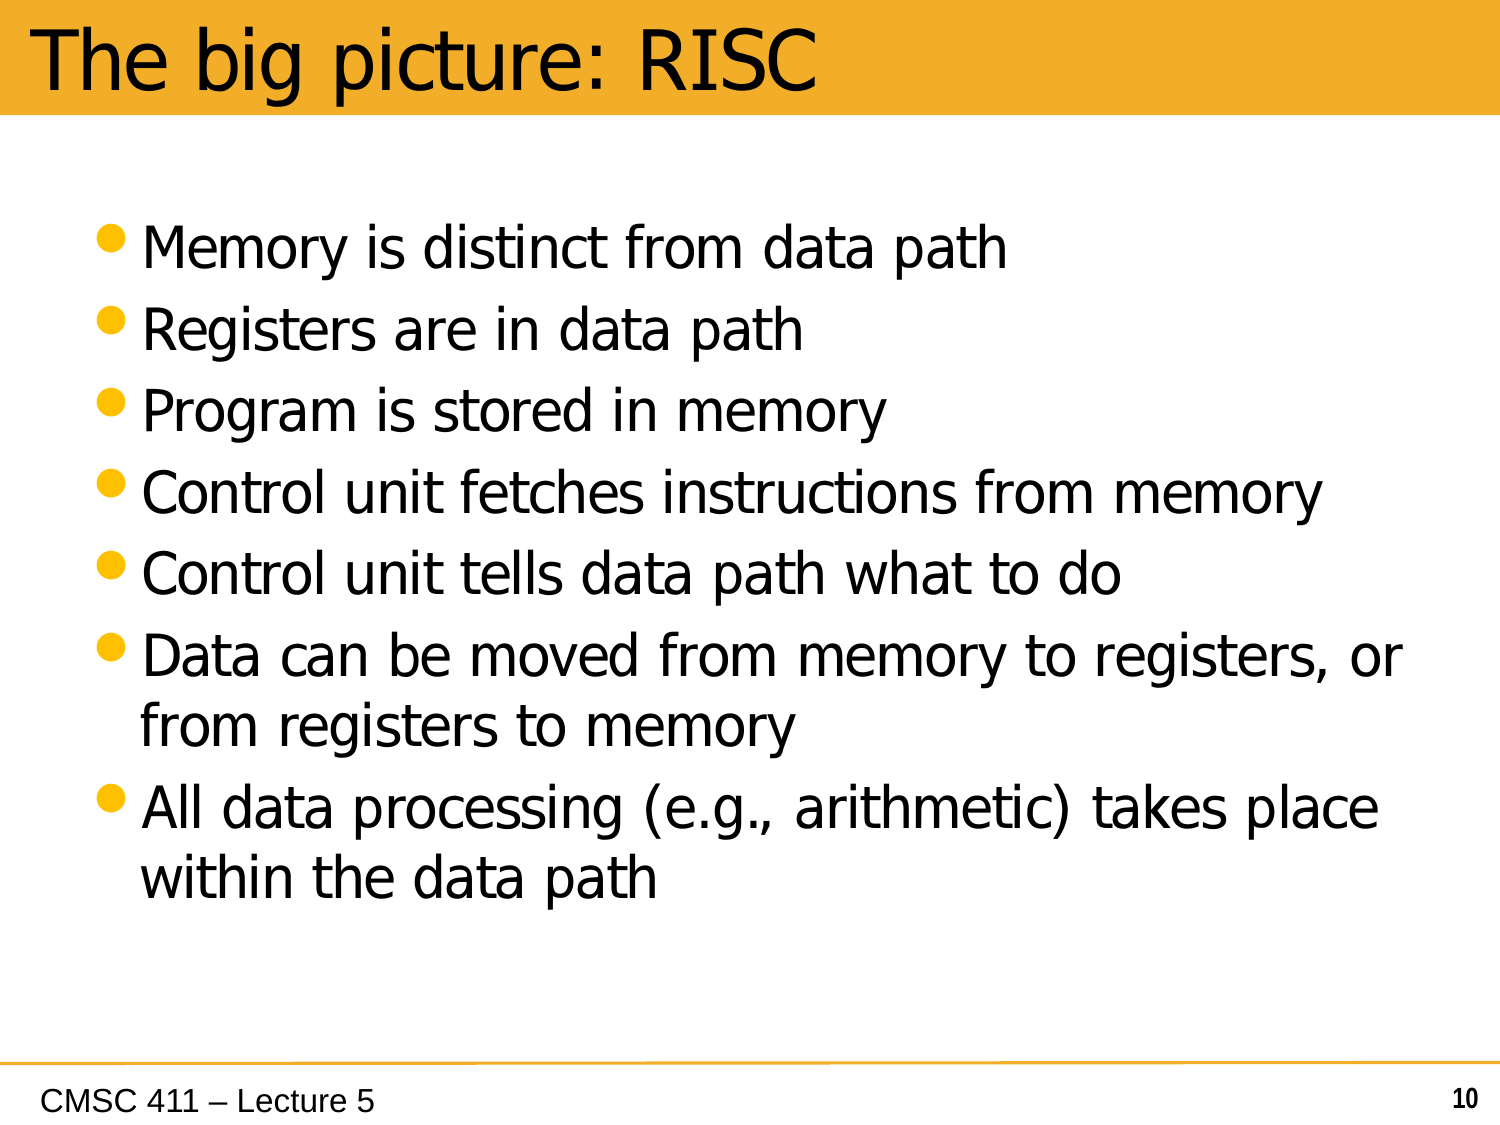

# The big picture: RISC
Memory is distinct from data path
Registers are in data path
Program is stored in memory
Control unit fetches instructions from memory
Control unit tells data path what to do
Data can be moved from memory to registers, or from registers to memory
All data processing (e.g., arithmetic) takes place within the data path

10